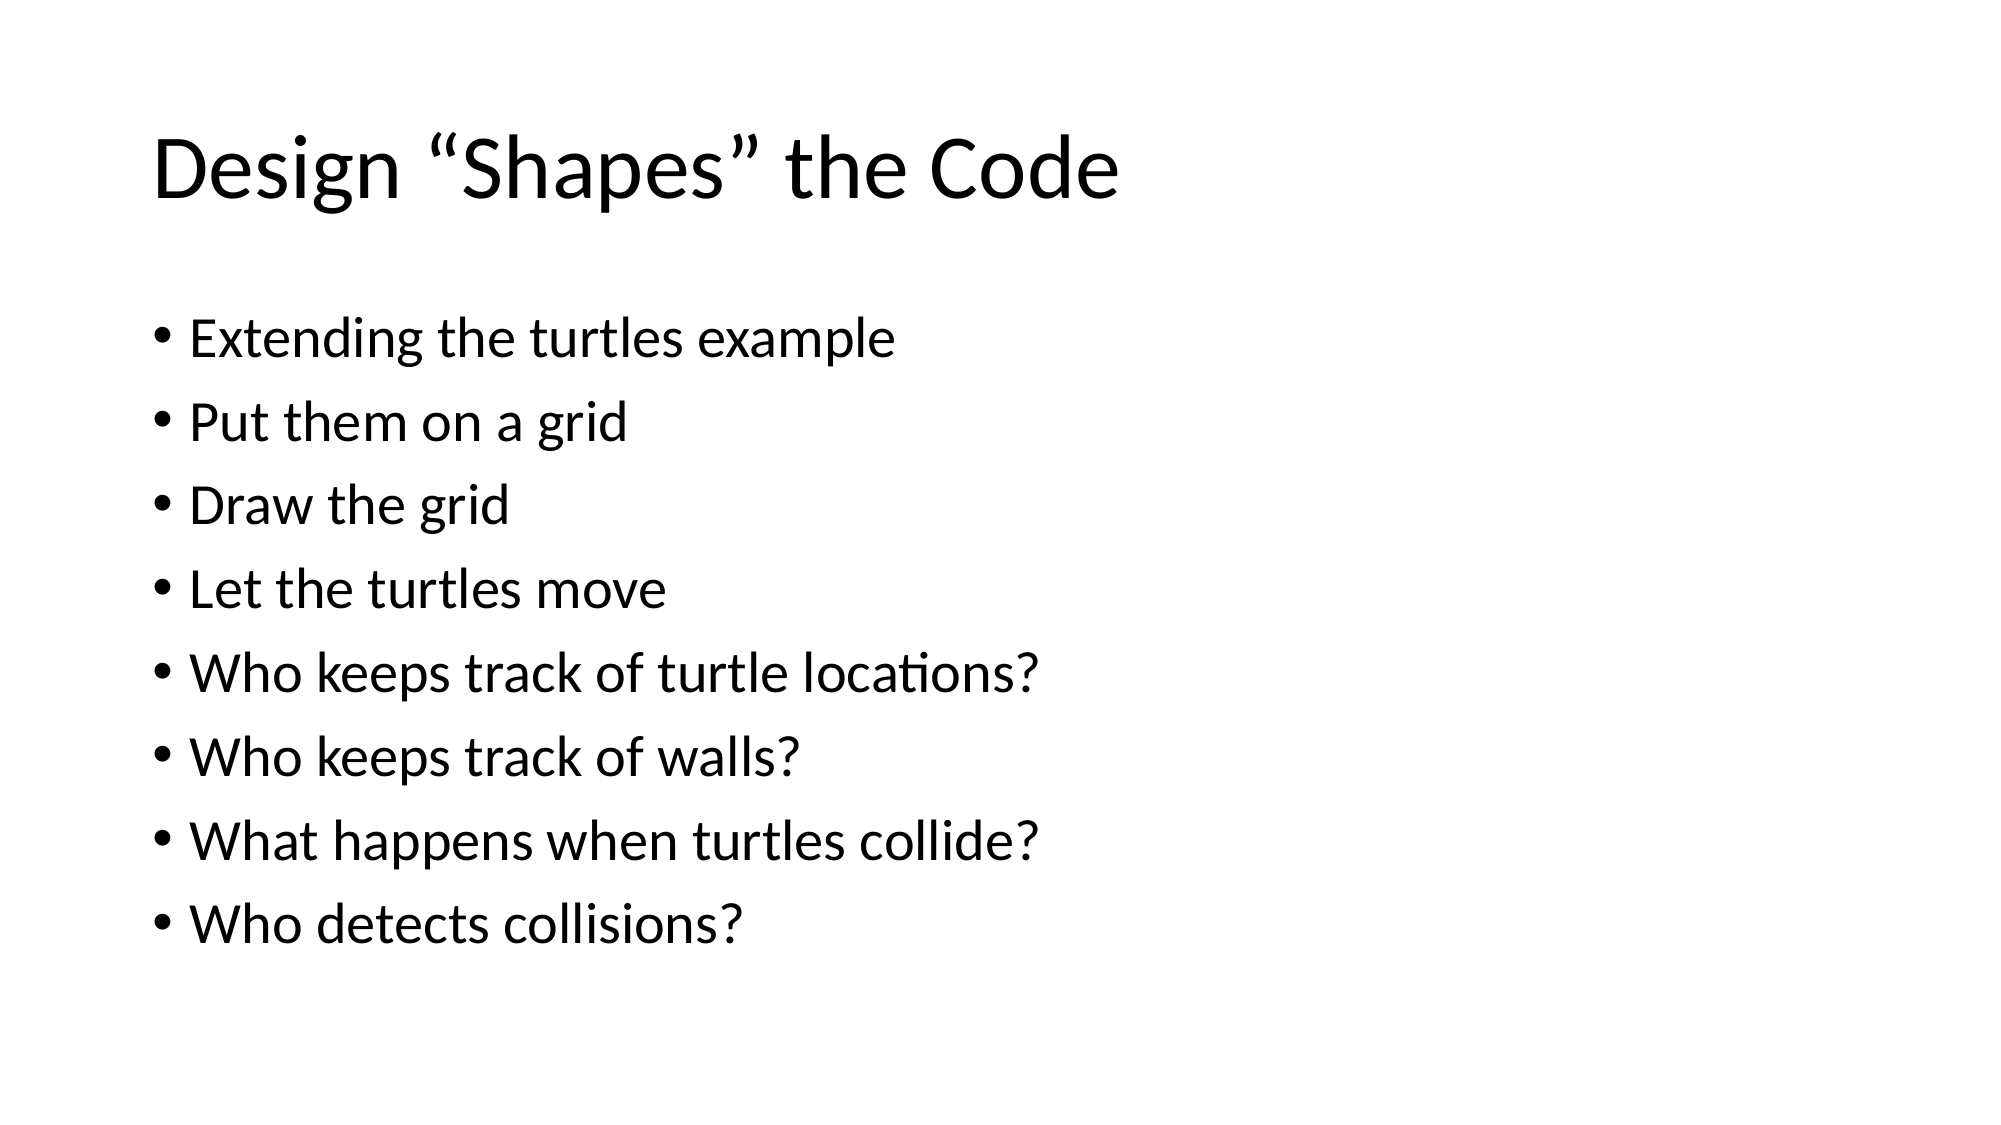

# Design “Shapes” the Code
Extending the turtles example
Put them on a grid
Draw the grid
Let the turtles move
Who keeps track of turtle locations?
Who keeps track of walls?
What happens when turtles collide?
Who detects collisions?